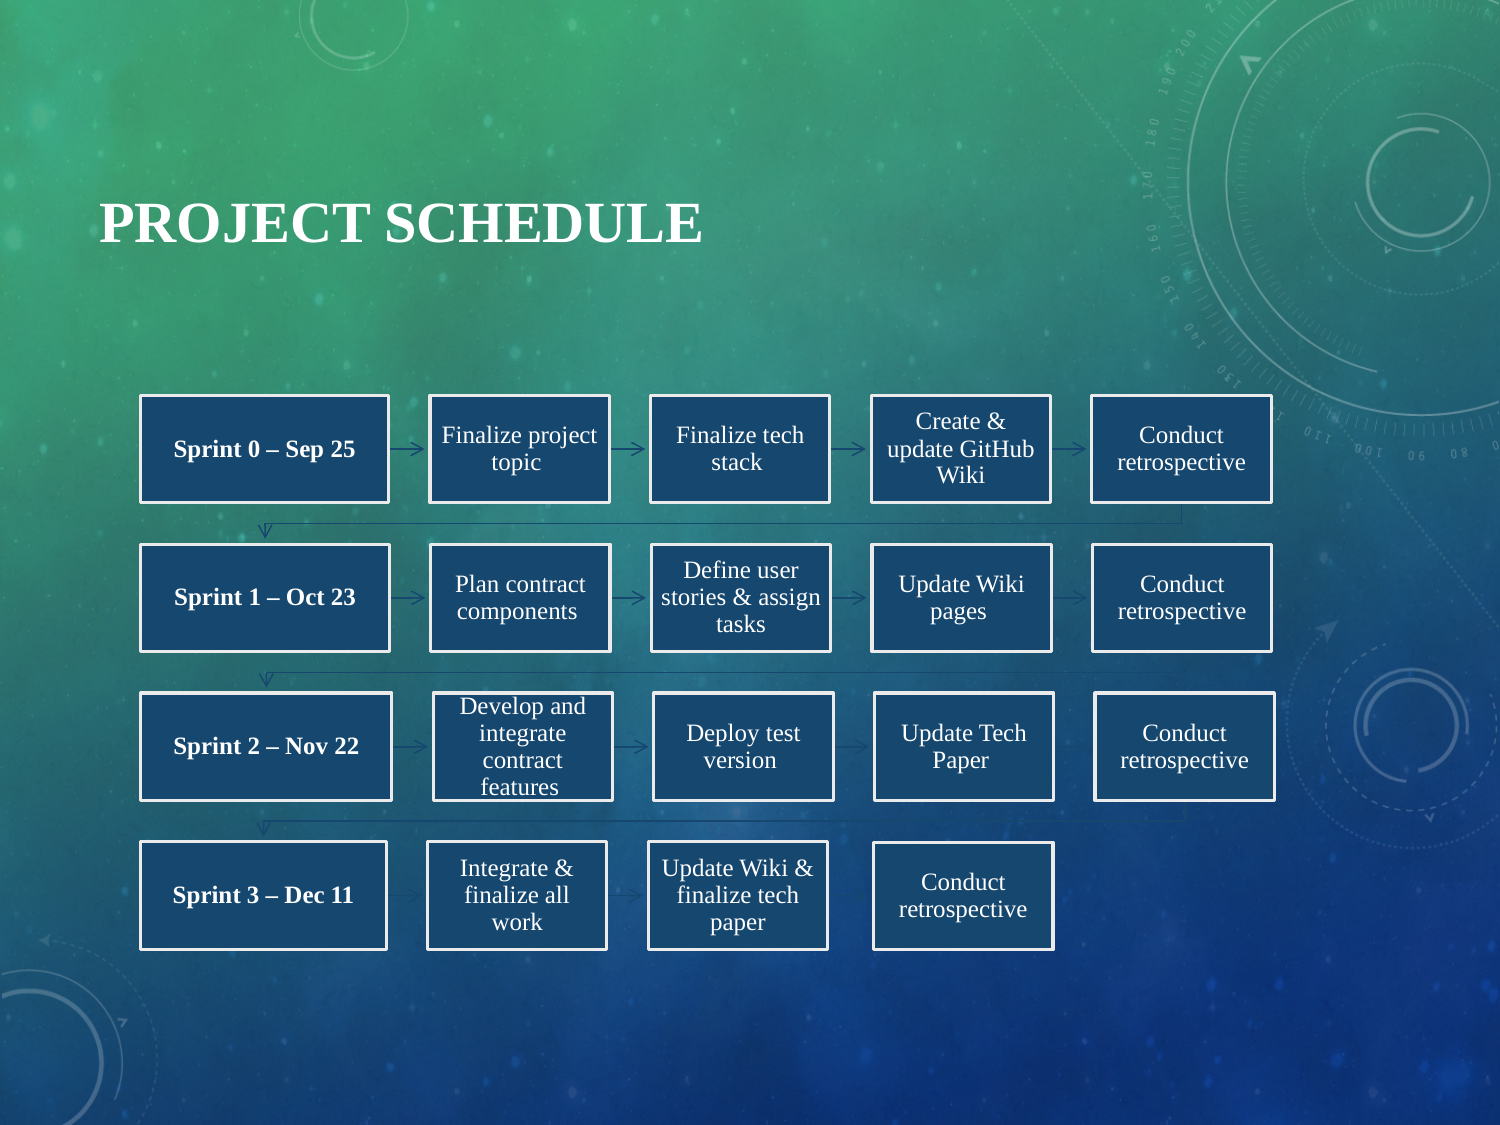

# Project Schedule

Sprint 0 – Sep 25

Finalize project topic

Finalize tech stack

Create & update GitHub Wiki

Conduct retrospective

Sprint 1 – Oct 23

Plan contract components

Define user stories & assign tasks

Update Wiki pages

Conduct retrospective

Sprint 2 – Nov 22

Develop and integrate contract features

Deploy test version

Update Tech Paper

Conduct retrospective

Sprint 3 – Dec 11

Integrate & finalize all work

Update Wiki & finalize tech paper
Conduct retrospective